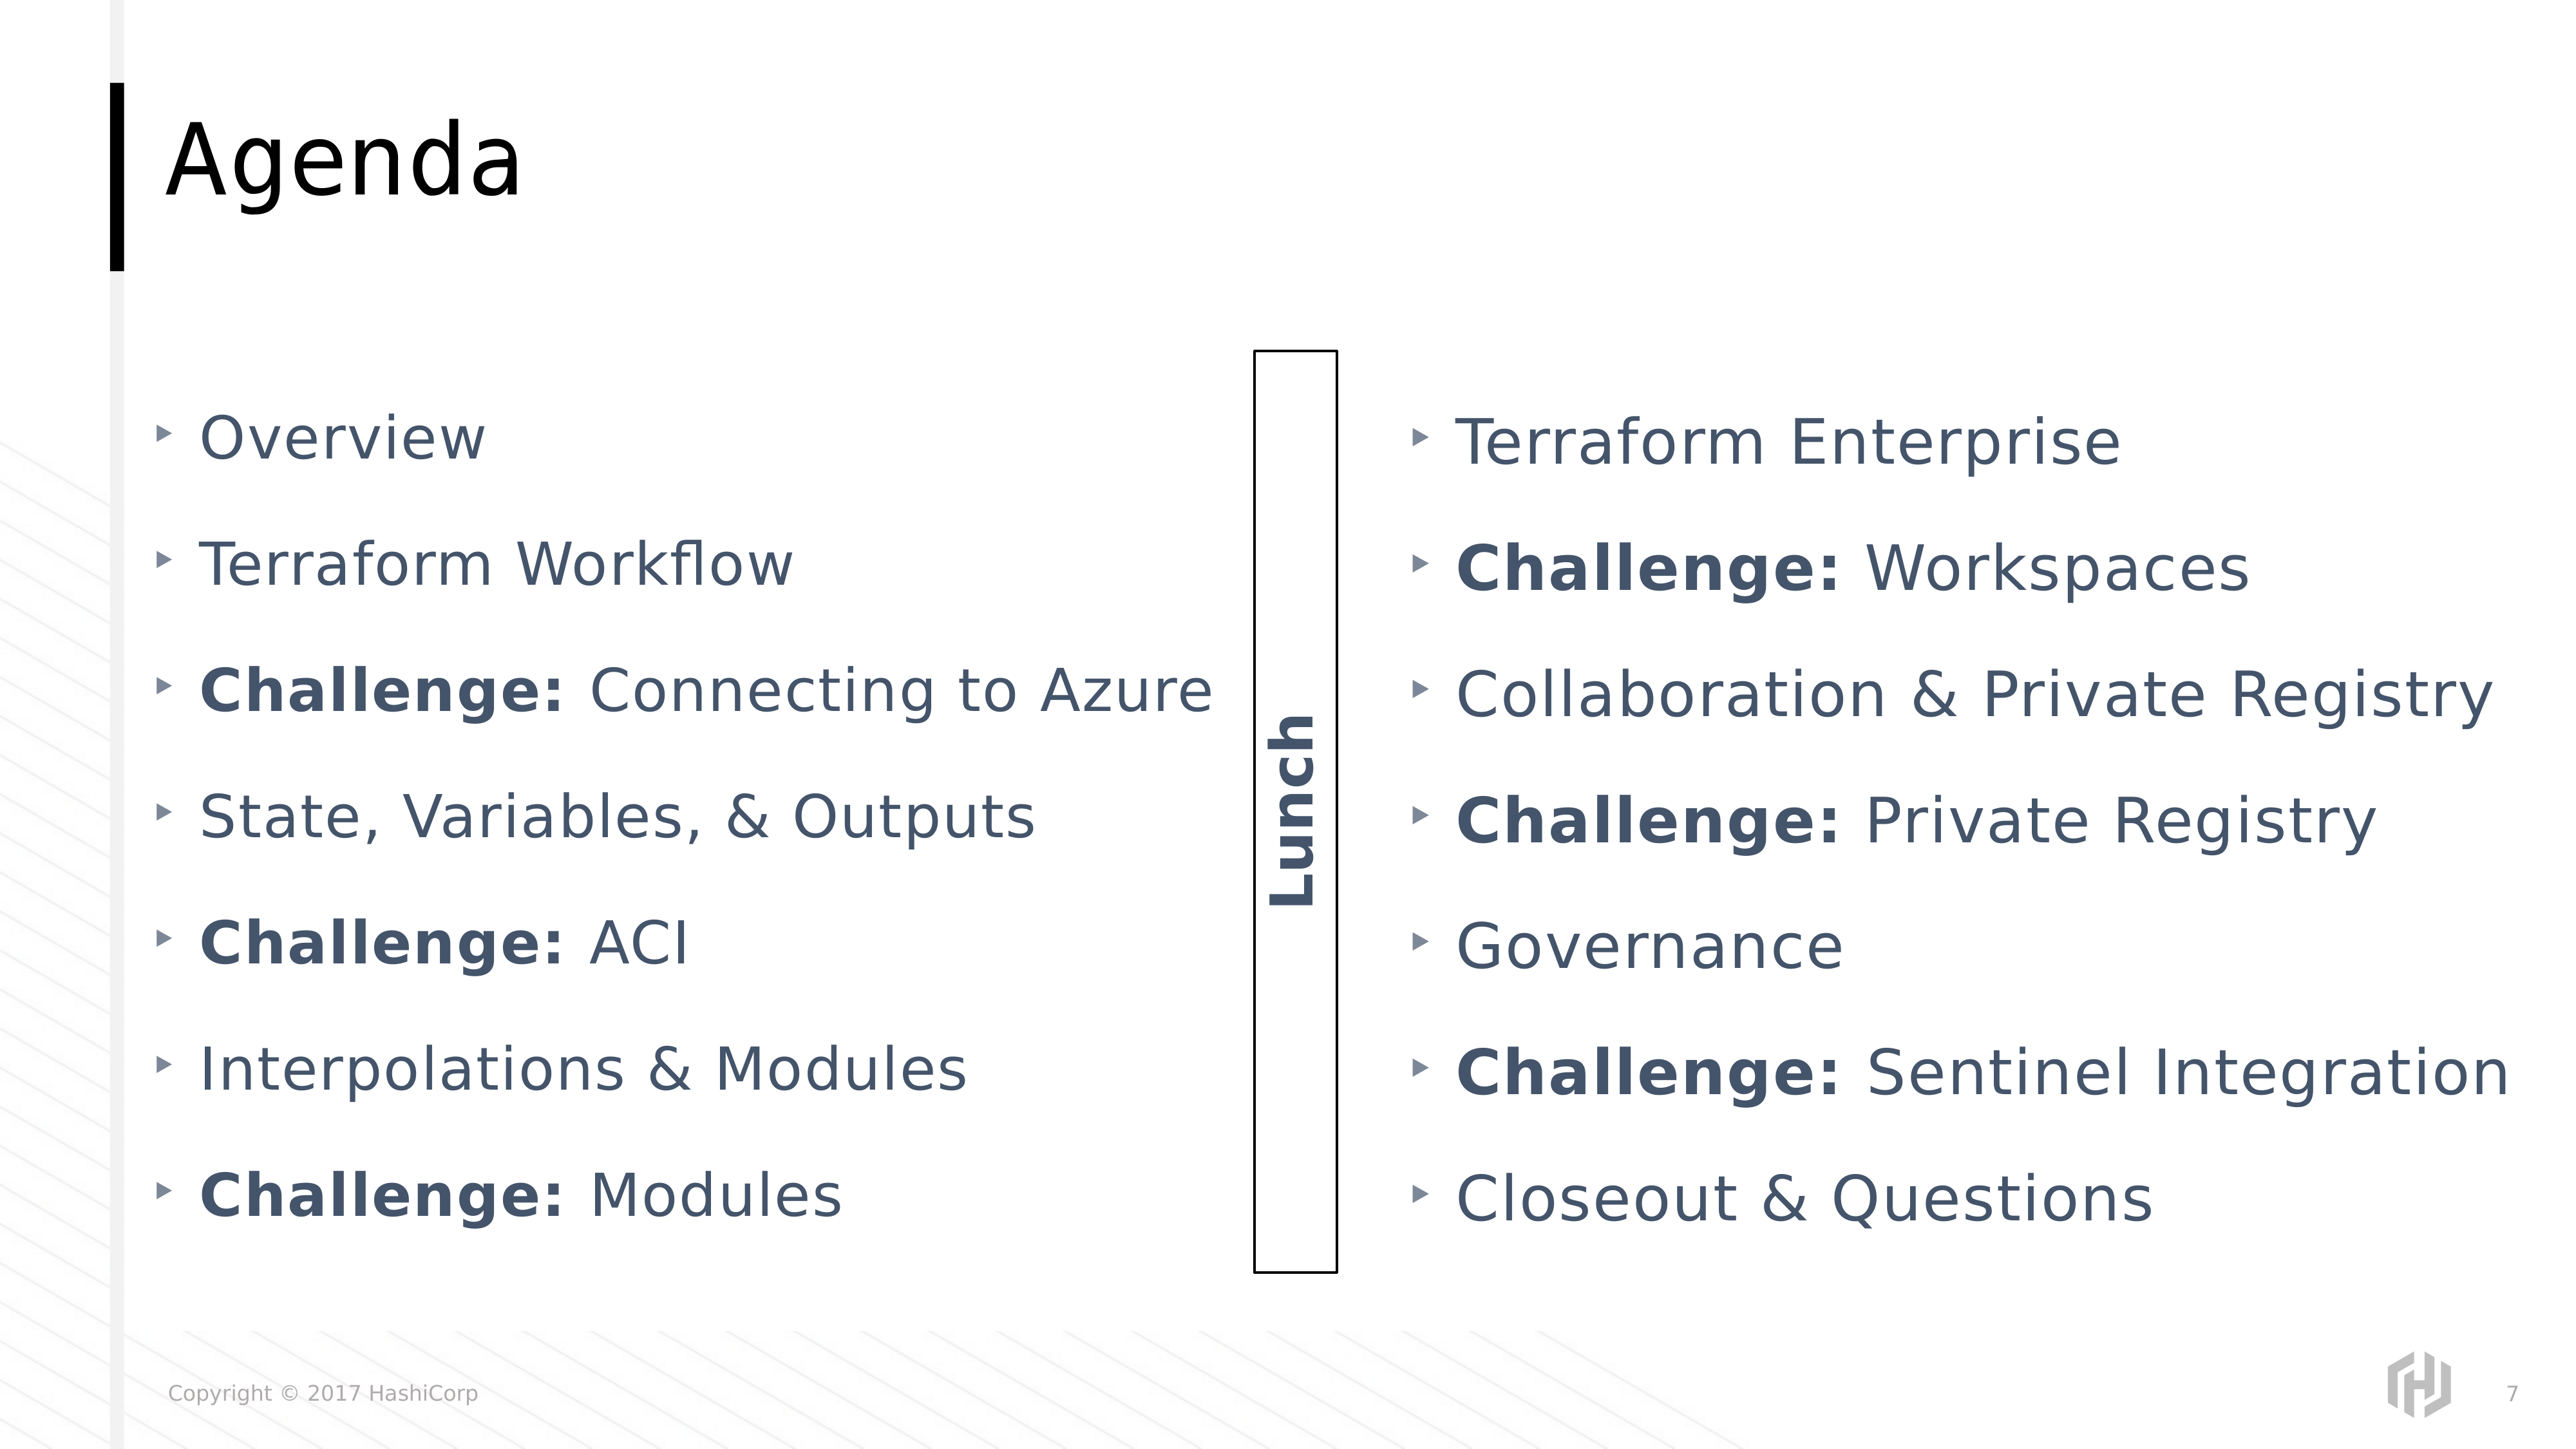

# Agenda
Overview
Terraform Workflow
Challenge: Connecting to Azure
State, Variables, & Outputs
Challenge: ACI
Interpolations & Modules
Challenge: Modules
Terraform Enterprise
Challenge: Workspaces
Collaboration & Private Registry
Challenge: Private Registry
Governance
Challenge: Sentinel Integration
Closeout & Questions

Lunch

7